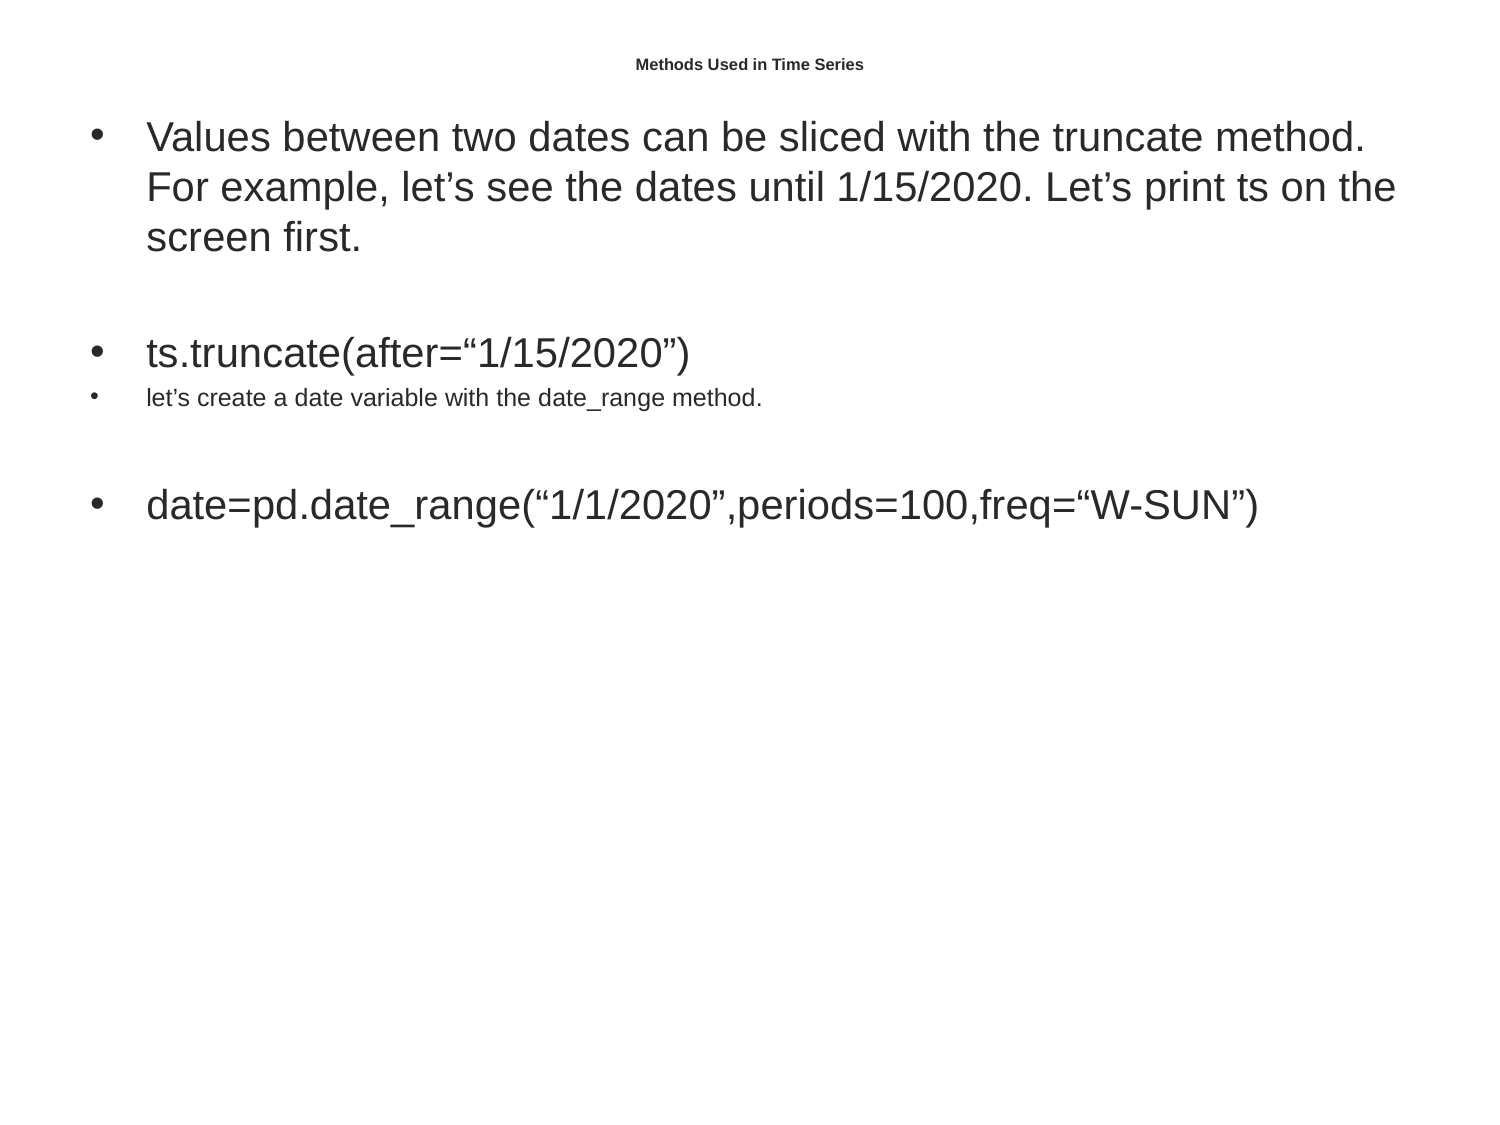

# Methods Used in Time Series
Values between two dates can be sliced with the truncate method. For example, let’s see the dates until 1/15/2020. Let’s print ts on the screen first.

ts.truncate(after=“1/15/2020”)
let’s create a date variable with the date_range method.

date=pd.date_range(“1/1/2020”,periods=100,freq=“W-SUN”)